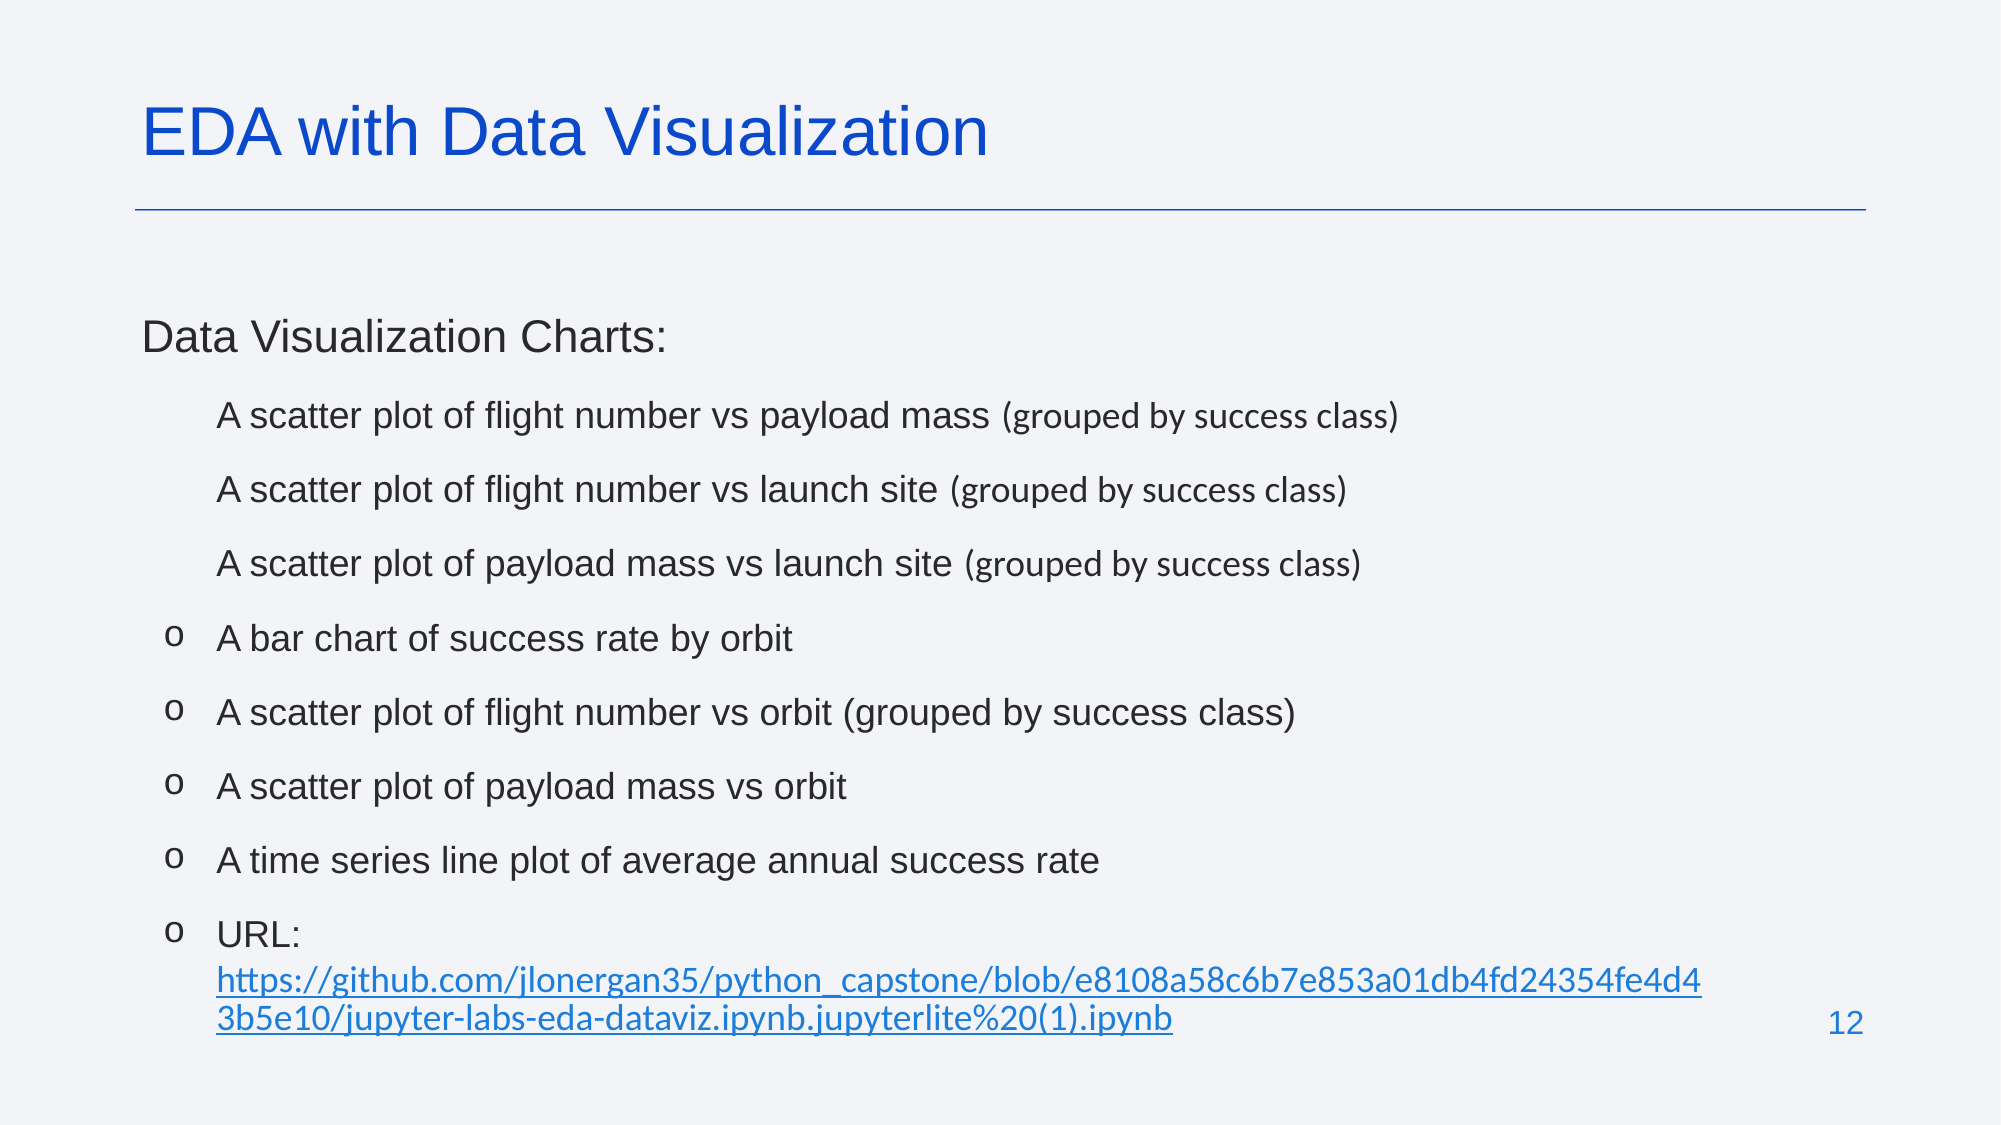

EDA with Data Visualization
Data Visualization Charts:
A scatter plot of flight number vs payload mass (grouped by success class)
A scatter plot of flight number vs launch site (grouped by success class)
A scatter plot of payload mass vs launch site (grouped by success class)
A bar chart of success rate by orbit
A scatter plot of flight number vs orbit (grouped by success class)
A scatter plot of payload mass vs orbit
A time series line plot of average annual success rate
URL: https://github.com/jlonergan35/python_capstone/blob/e8108a58c6b7e853a01db4fd24354fe4d43b5e10/jupyter-labs-eda-dataviz.ipynb.jupyterlite%20(1).ipynb

12